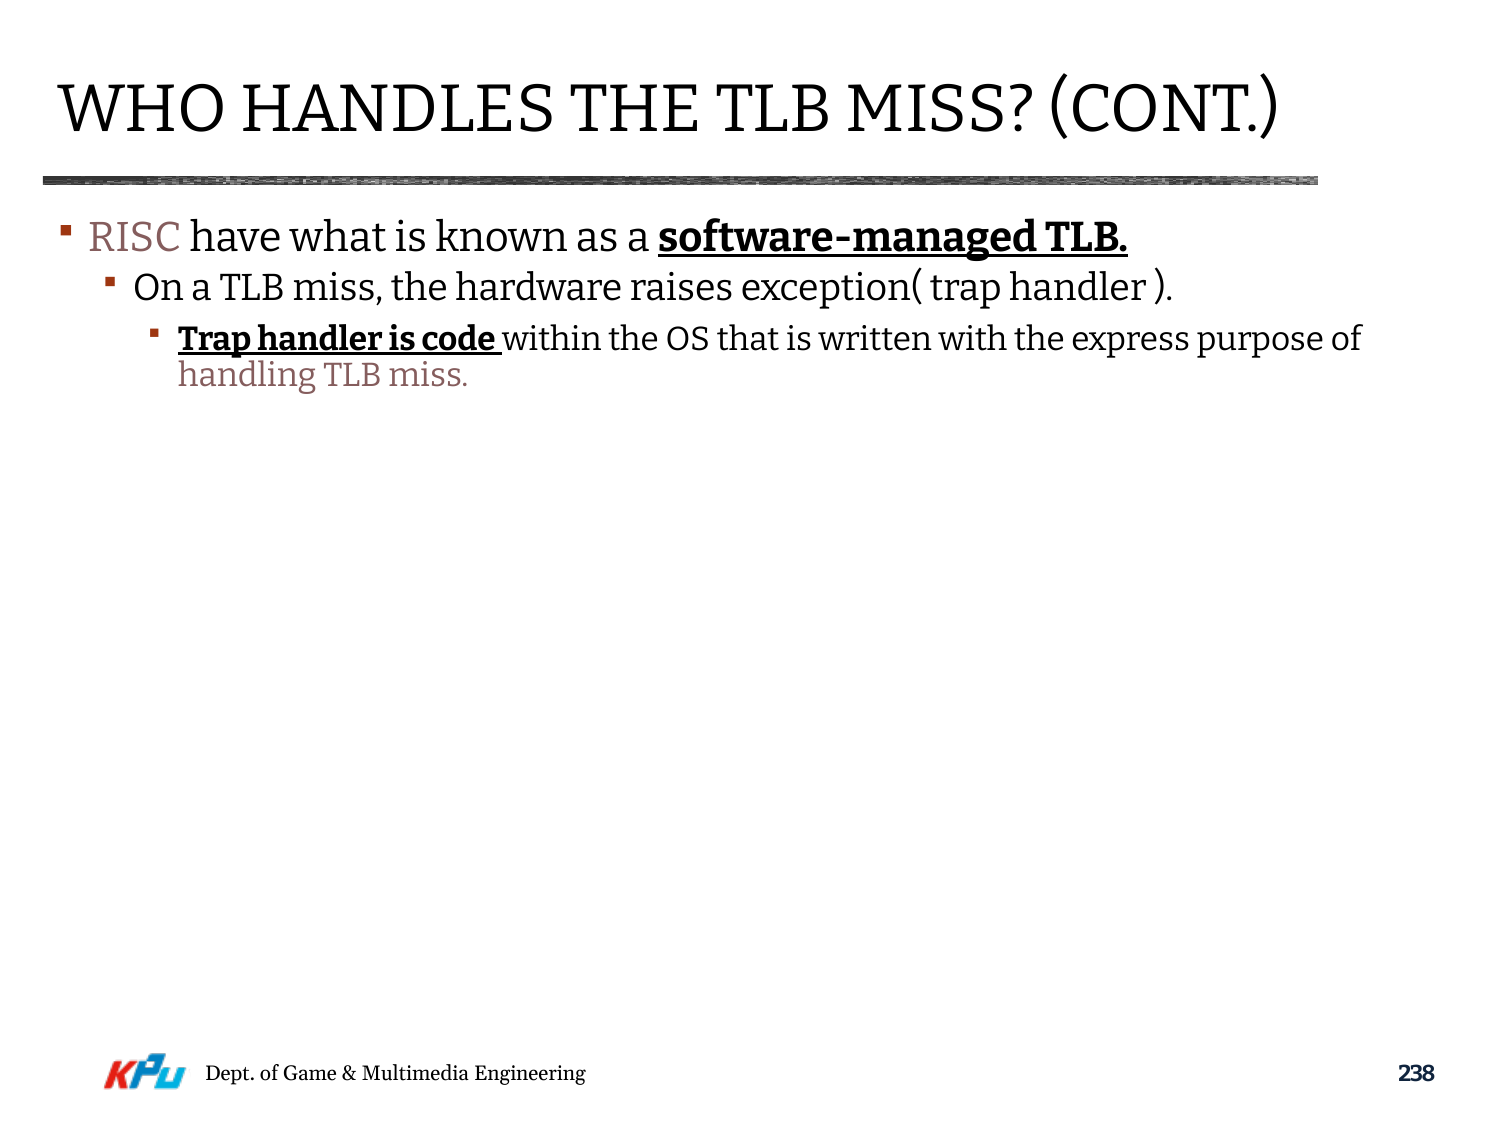

# Who Handles The TLB Miss? (Cont.)
RISC have what is known as a software-managed TLB.
On a TLB miss, the hardware raises exception( trap handler ).
Trap handler is code within the OS that is written with the express purpose of handling TLB miss.

Dept. of Game & Multimedia Engineering
238